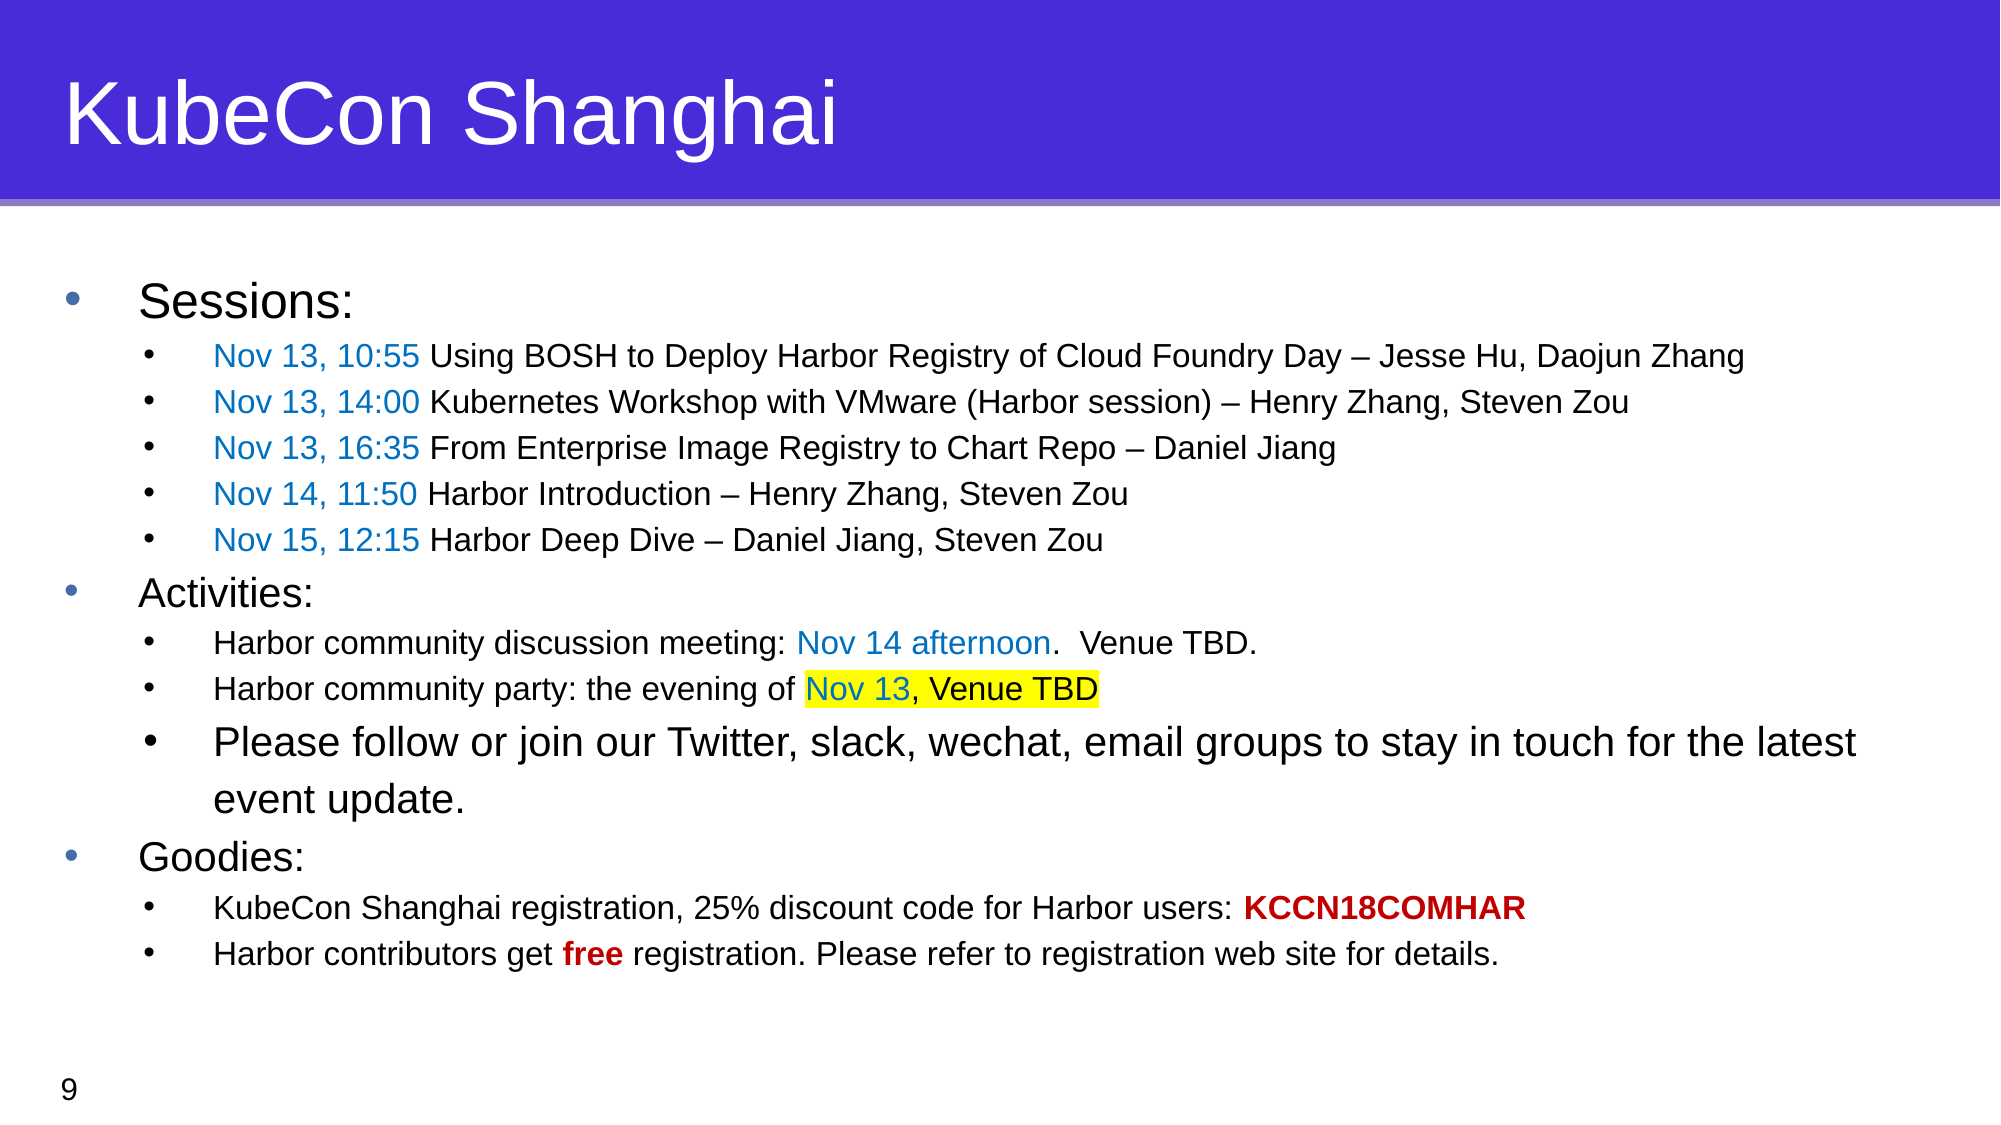

# KubeCon Shanghai
Sessions:
Nov 13, 10:55 Using BOSH to Deploy Harbor Registry of Cloud Foundry Day – Jesse Hu, Daojun Zhang
Nov 13, 14:00 Kubernetes Workshop with VMware (Harbor session) – Henry Zhang, Steven Zou
Nov 13, 16:35 From Enterprise Image Registry to Chart Repo – Daniel Jiang
Nov 14, 11:50 Harbor Introduction – Henry Zhang, Steven Zou
Nov 15, 12:15 Harbor Deep Dive – Daniel Jiang, Steven Zou
Activities:
Harbor community discussion meeting: Nov 14 afternoon.  Venue TBD.
Harbor community party: the evening of Nov 13, Venue TBD
Please follow or join our Twitter, slack, wechat, email groups to stay in touch for the latest event update.
Goodies:
KubeCon Shanghai registration, 25% discount code for Harbor users: KCCN18COMHAR
Harbor contributors get free registration. Please refer to registration web site for details.

9